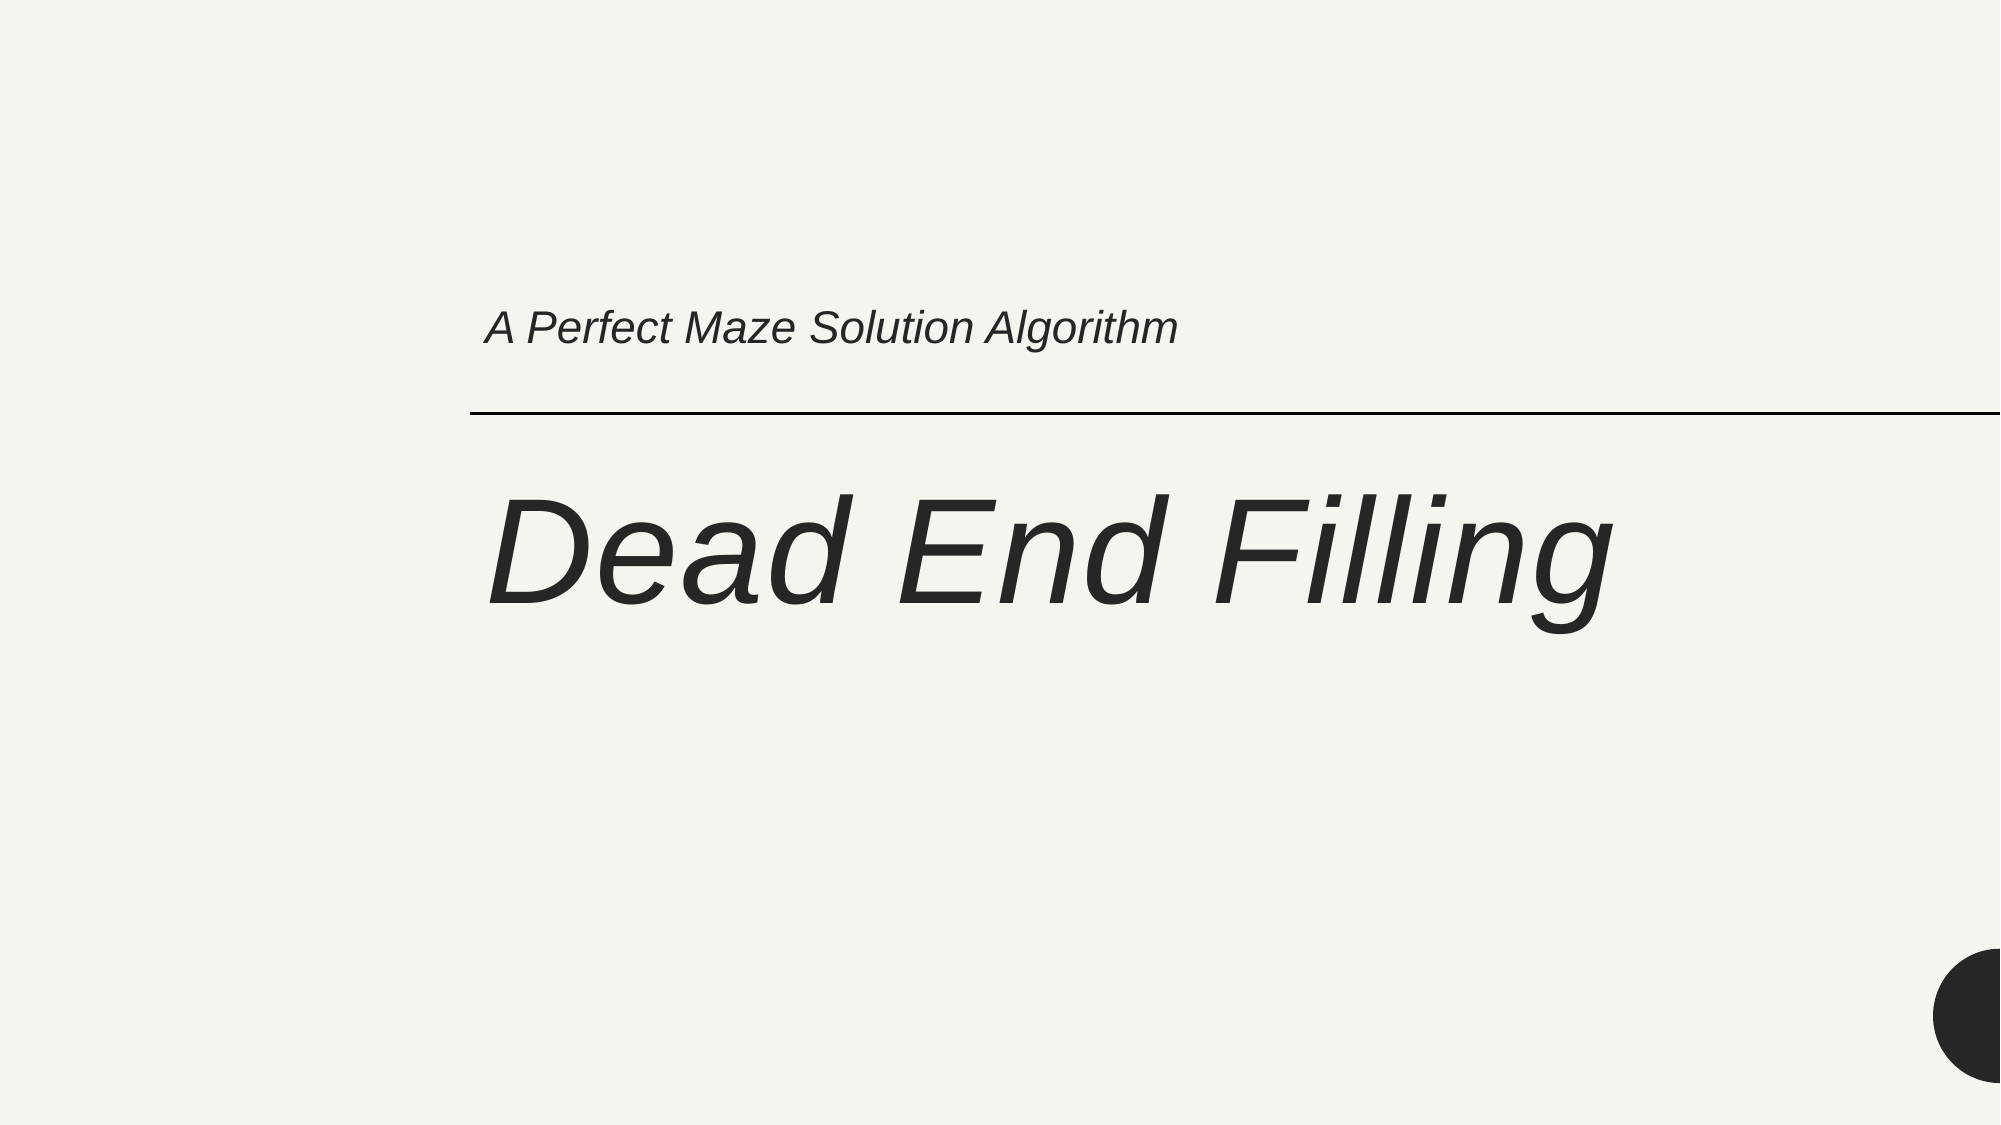

A Perfect Maze Solution Algorithm
# Dead End Filling